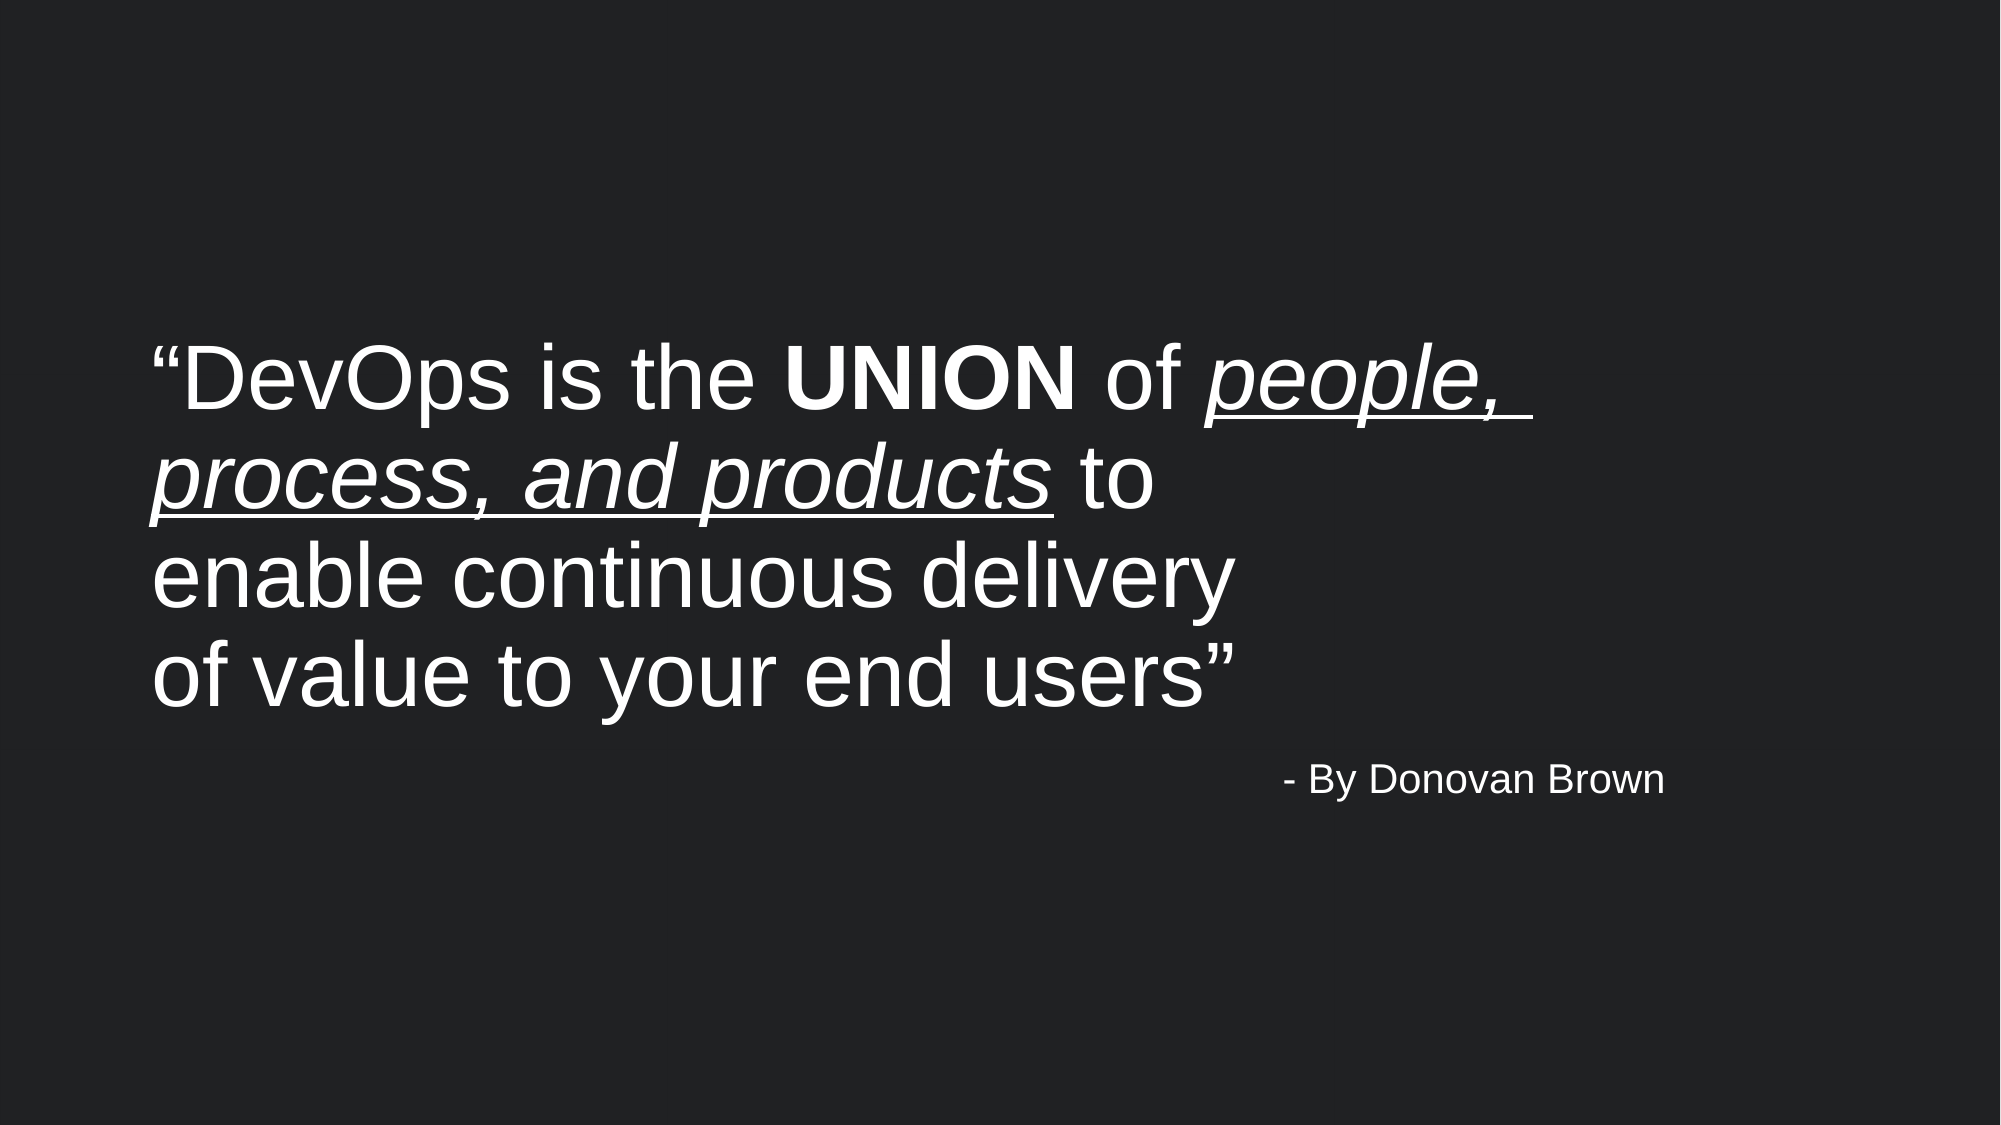

“DevOps is the UNION of people,
process, and products to
enable continuous delivery
of value to your end users”
- By Donovan Brown